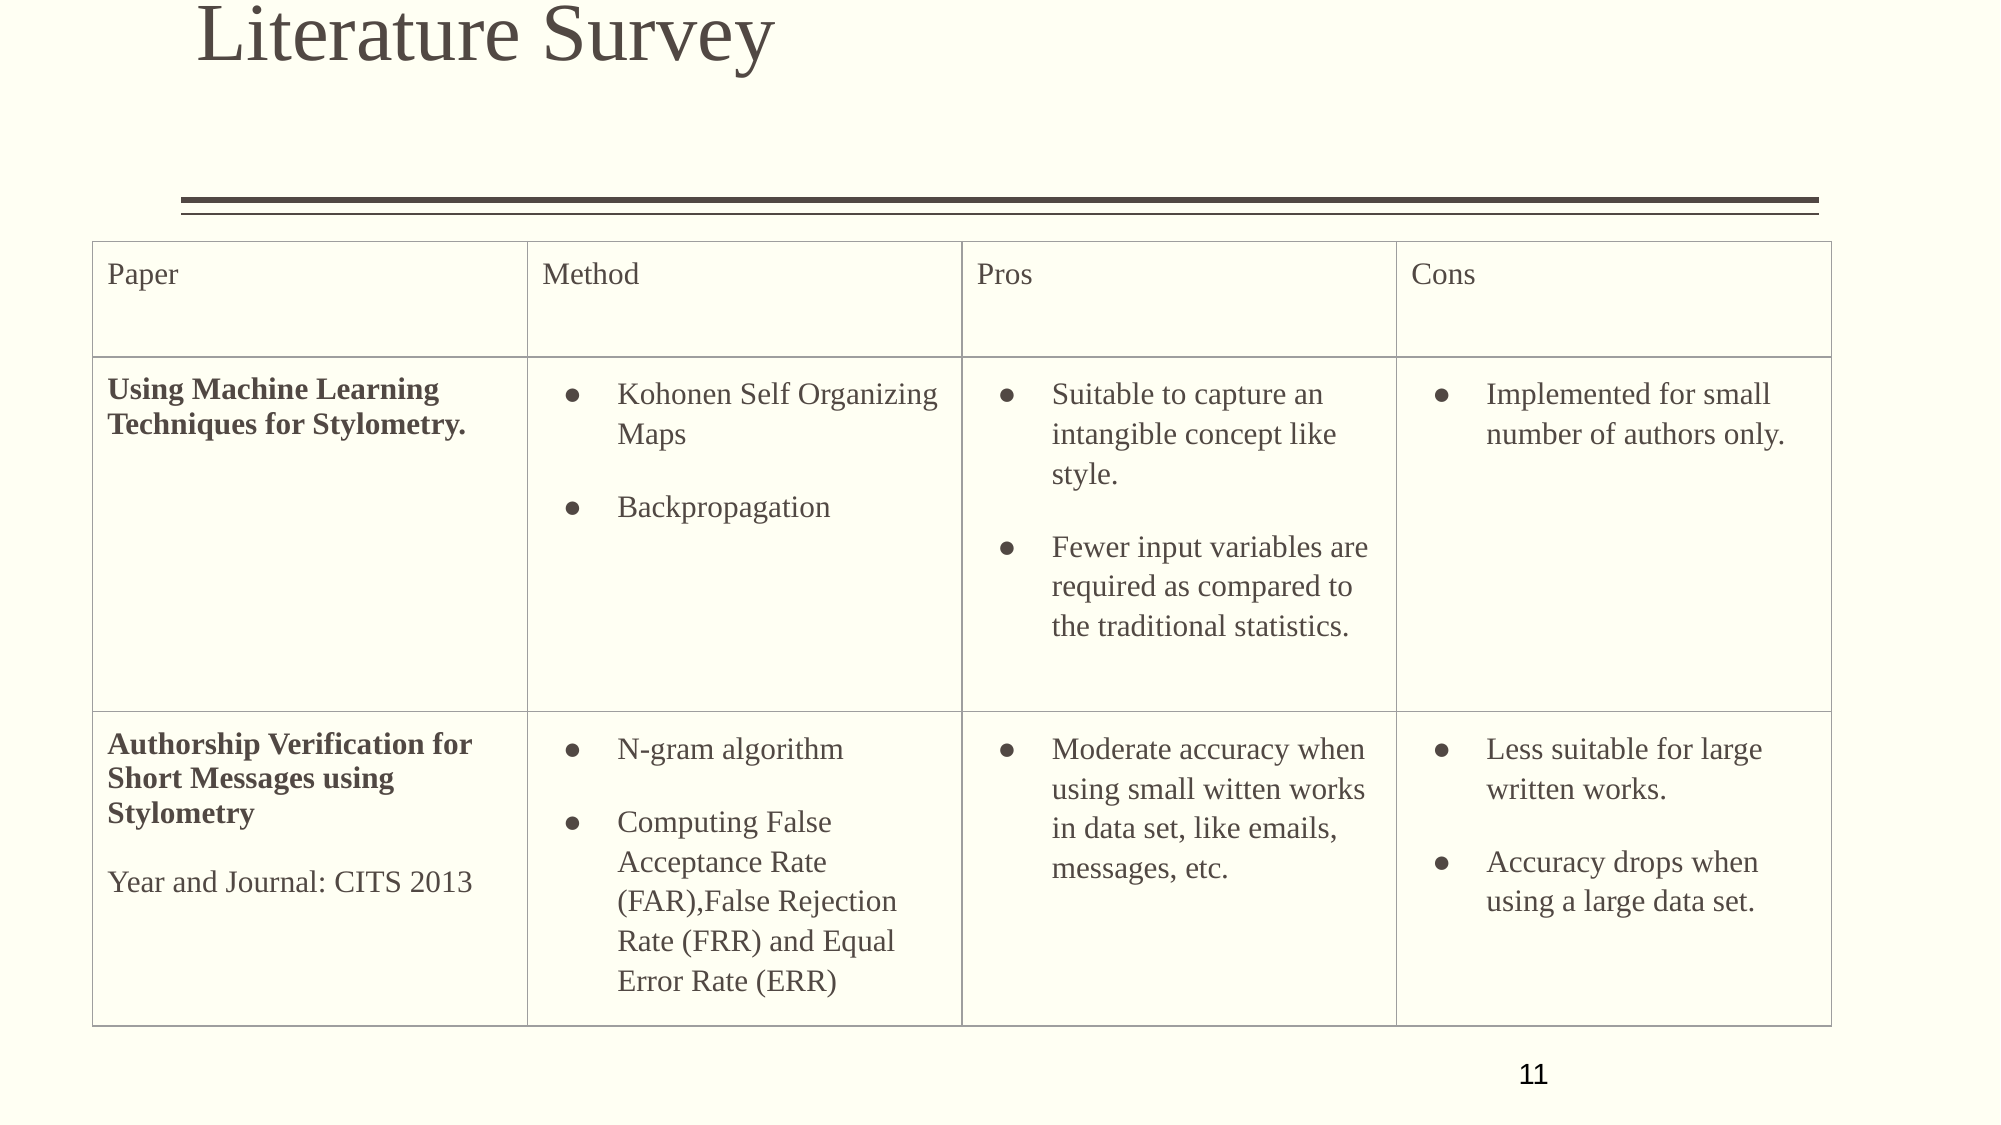

# Literature Survey
| Paper | Method | Pros | Cons |
| --- | --- | --- | --- |
| Using Machine Learning Techniques for Stylometry. | Kohonen Self Organizing Maps Backpropagation | Suitable to capture an intangible concept like style. Fewer input variables are required as compared to the traditional statistics. | Implemented for small number of authors only. |
| Authorship Verification for Short Messages using Stylometry Year and Journal: CITS 2013 | N-gram algorithm Computing False Acceptance Rate (FAR),False Rejection Rate (FRR) and Equal Error Rate (ERR) | Moderate accuracy when using small witten works in data set, like emails, messages, etc. | Less suitable for large written works. Accuracy drops when using a large data set. |
11